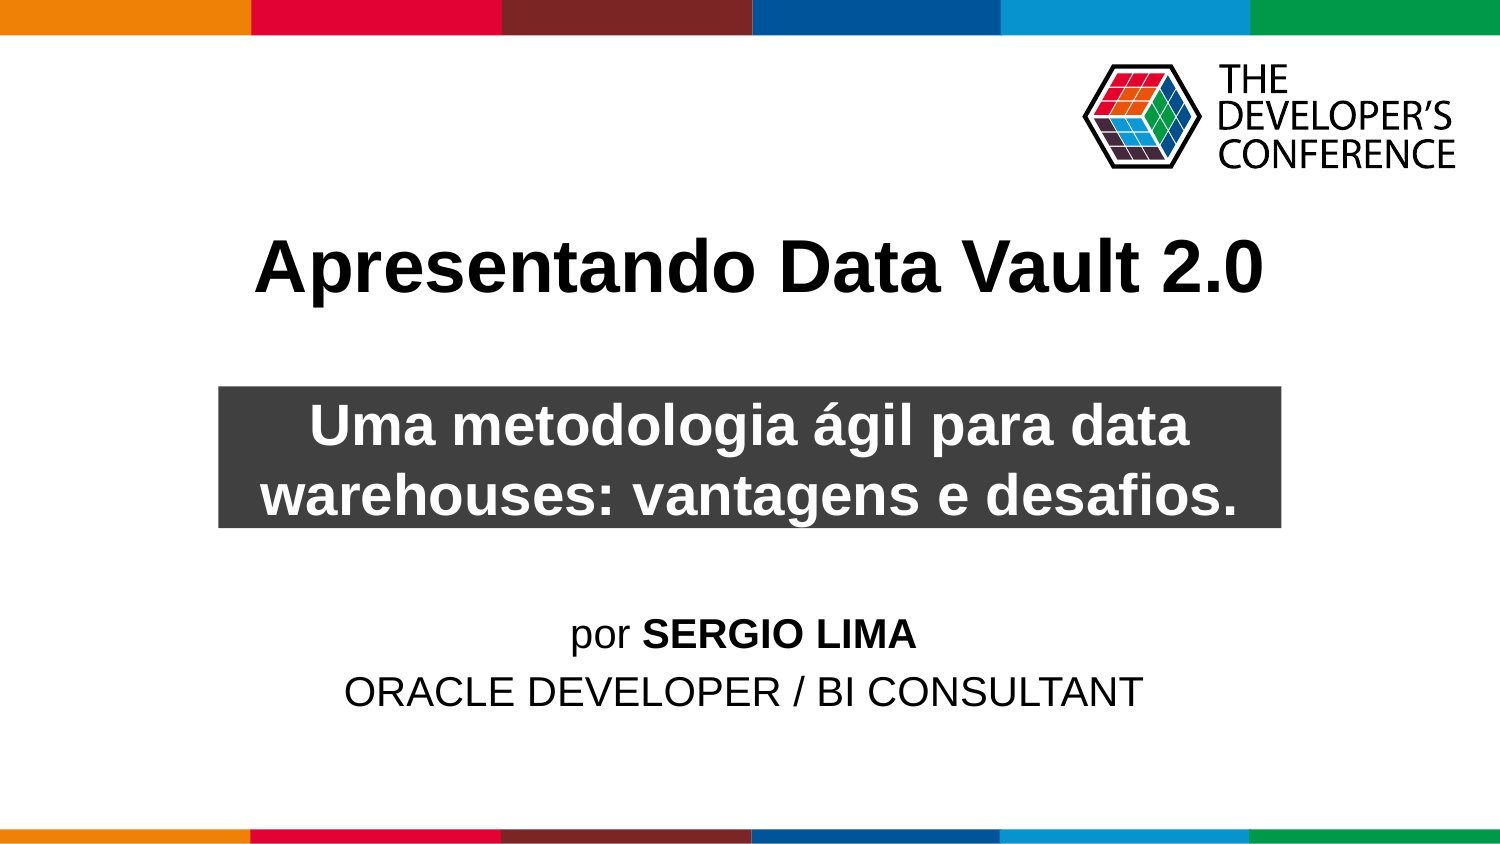

Apresentando Data Vault 2.0
Uma metodologia ágil para data warehouses: vantagens e desafios.
por SERGIO LIMA
ORACLE DEVELOPER / BI CONSULTANT